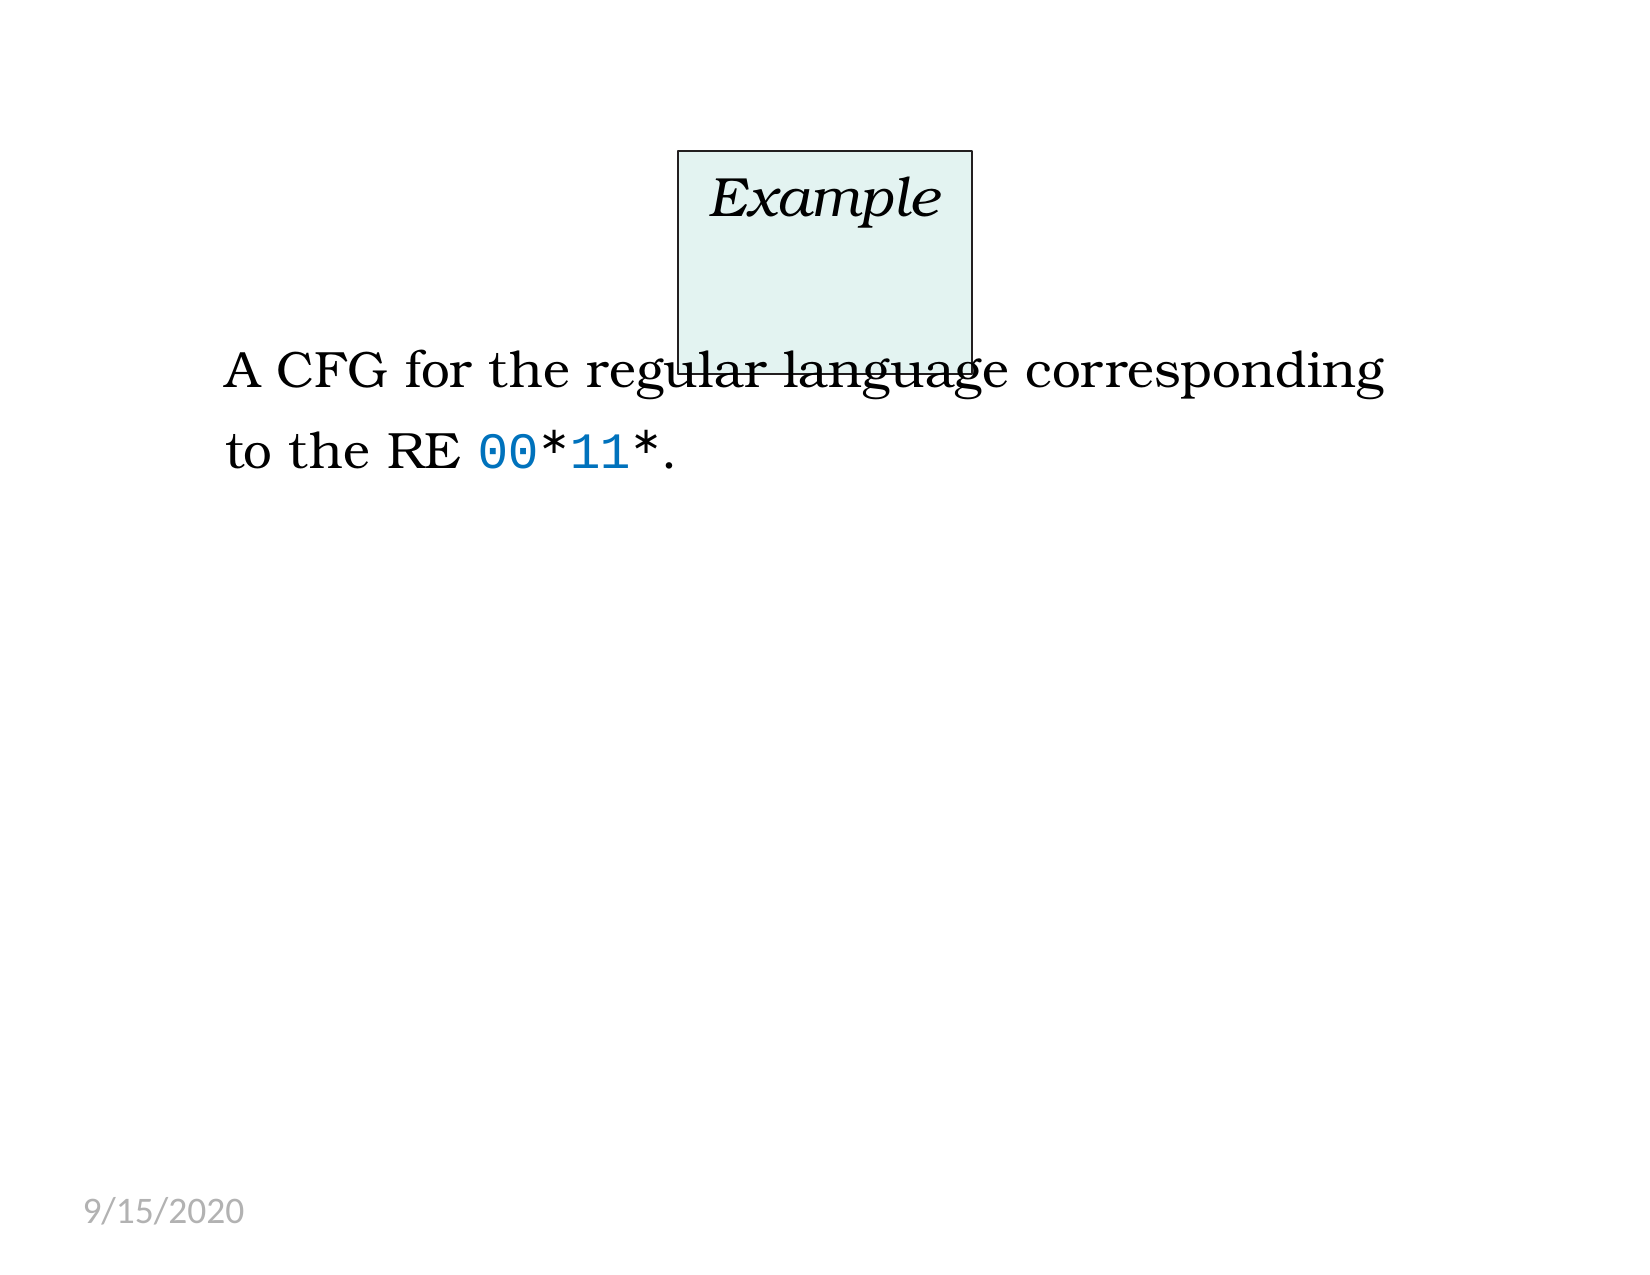

# Example
A CFG for the regular language corresponding  to the RE 00∗11∗.
9/15/2020